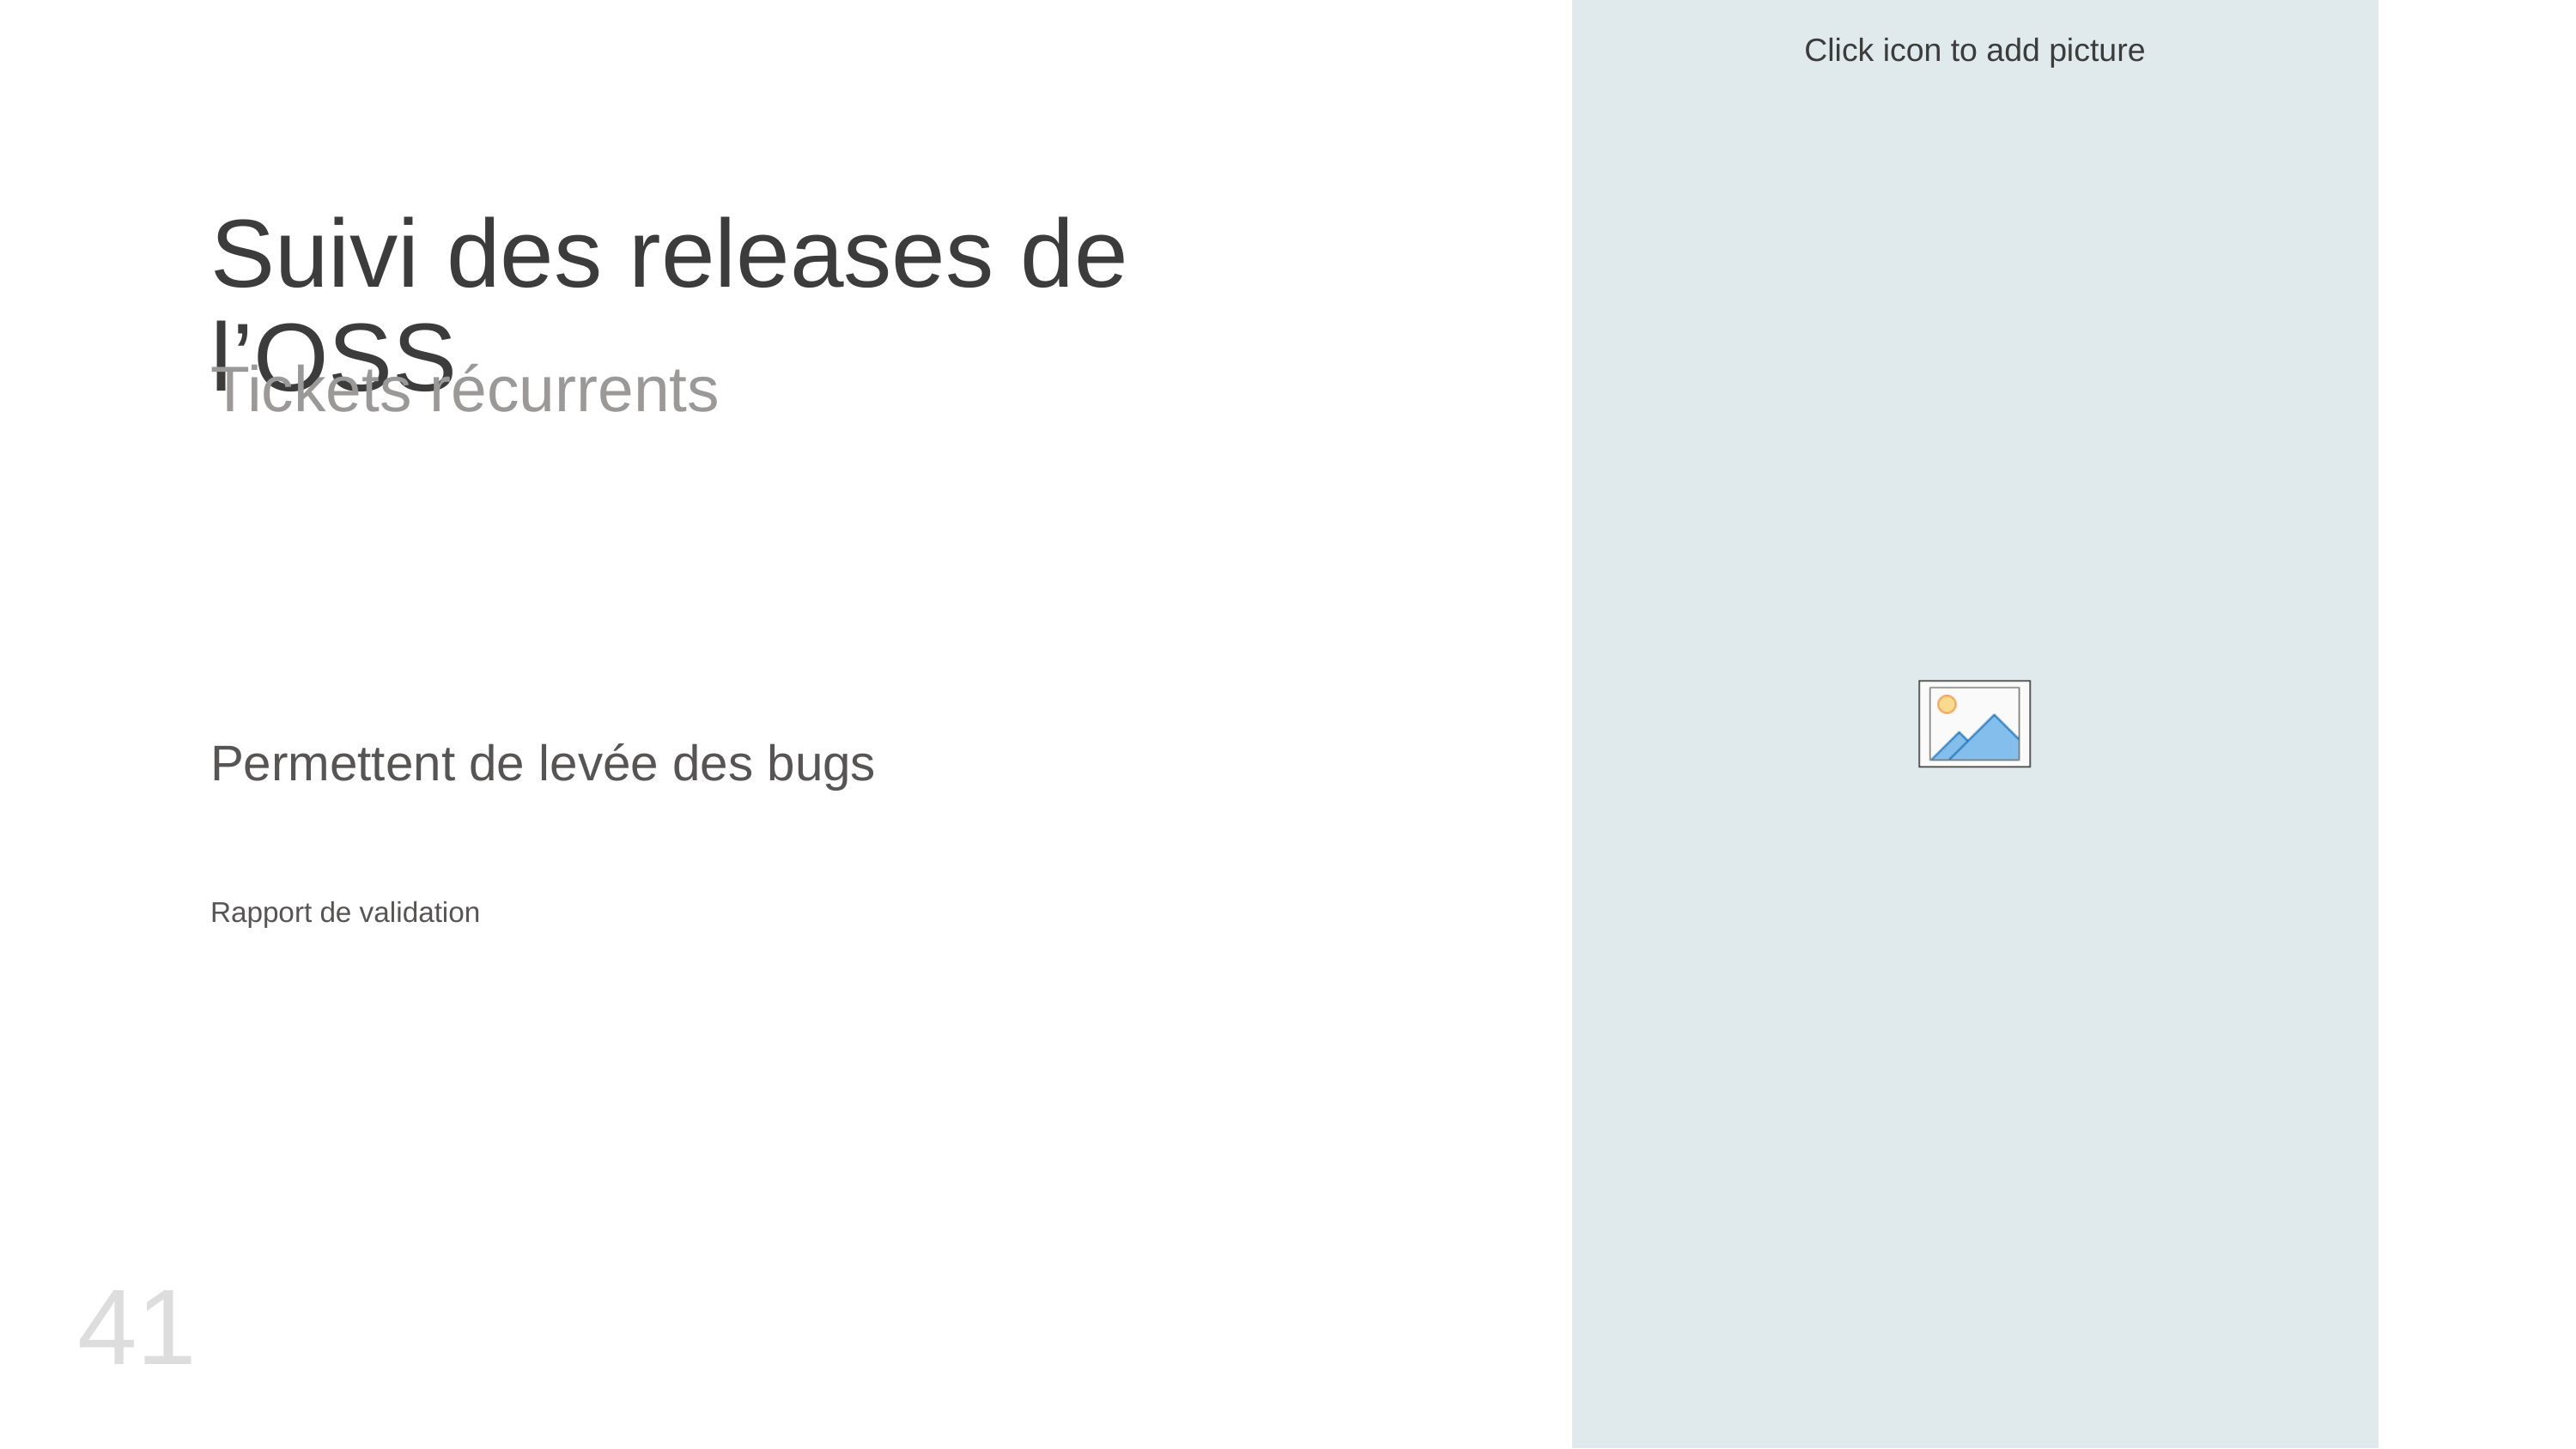

# Suivi des releases de l’OSS
Tickets récurrents
Permettent de levée des bugs

Rapport de validation
41